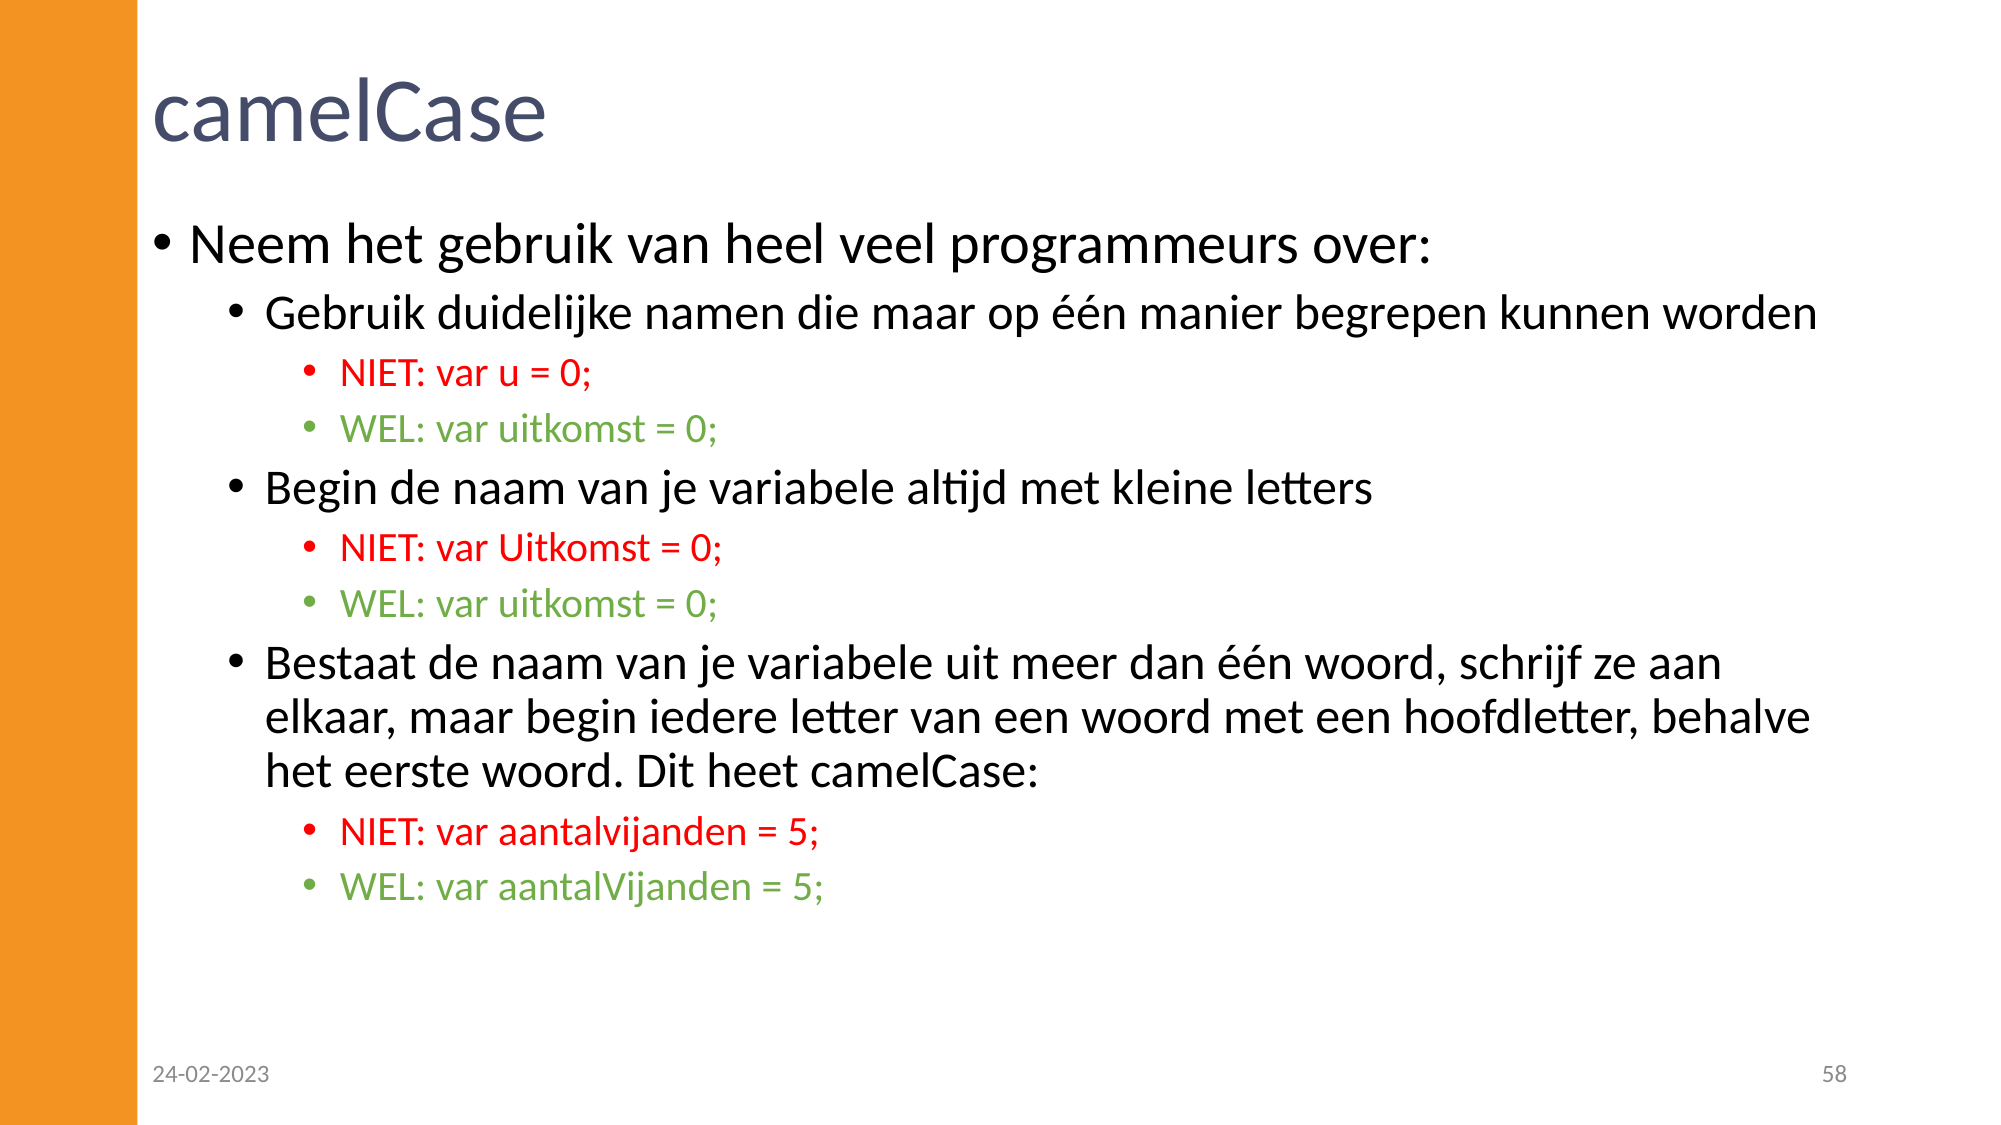

# camelCase
Neem het gebruik van heel veel programmeurs over:
Gebruik duidelijke namen die maar op één manier begrepen kunnen worden
NIET: var u = 0;
WEL: var uitkomst = 0;
Begin de naam van je variabele altijd met kleine letters
NIET: var Uitkomst = 0;
WEL: var uitkomst = 0;
Bestaat de naam van je variabele uit meer dan één woord, schrijf ze aan elkaar, maar begin iedere letter van een woord met een hoofdletter, behalve het eerste woord. Dit heet camelCase:
NIET: var aantalvijanden = 5;
WEL: var aantalVijanden = 5;

24-02-2023

58